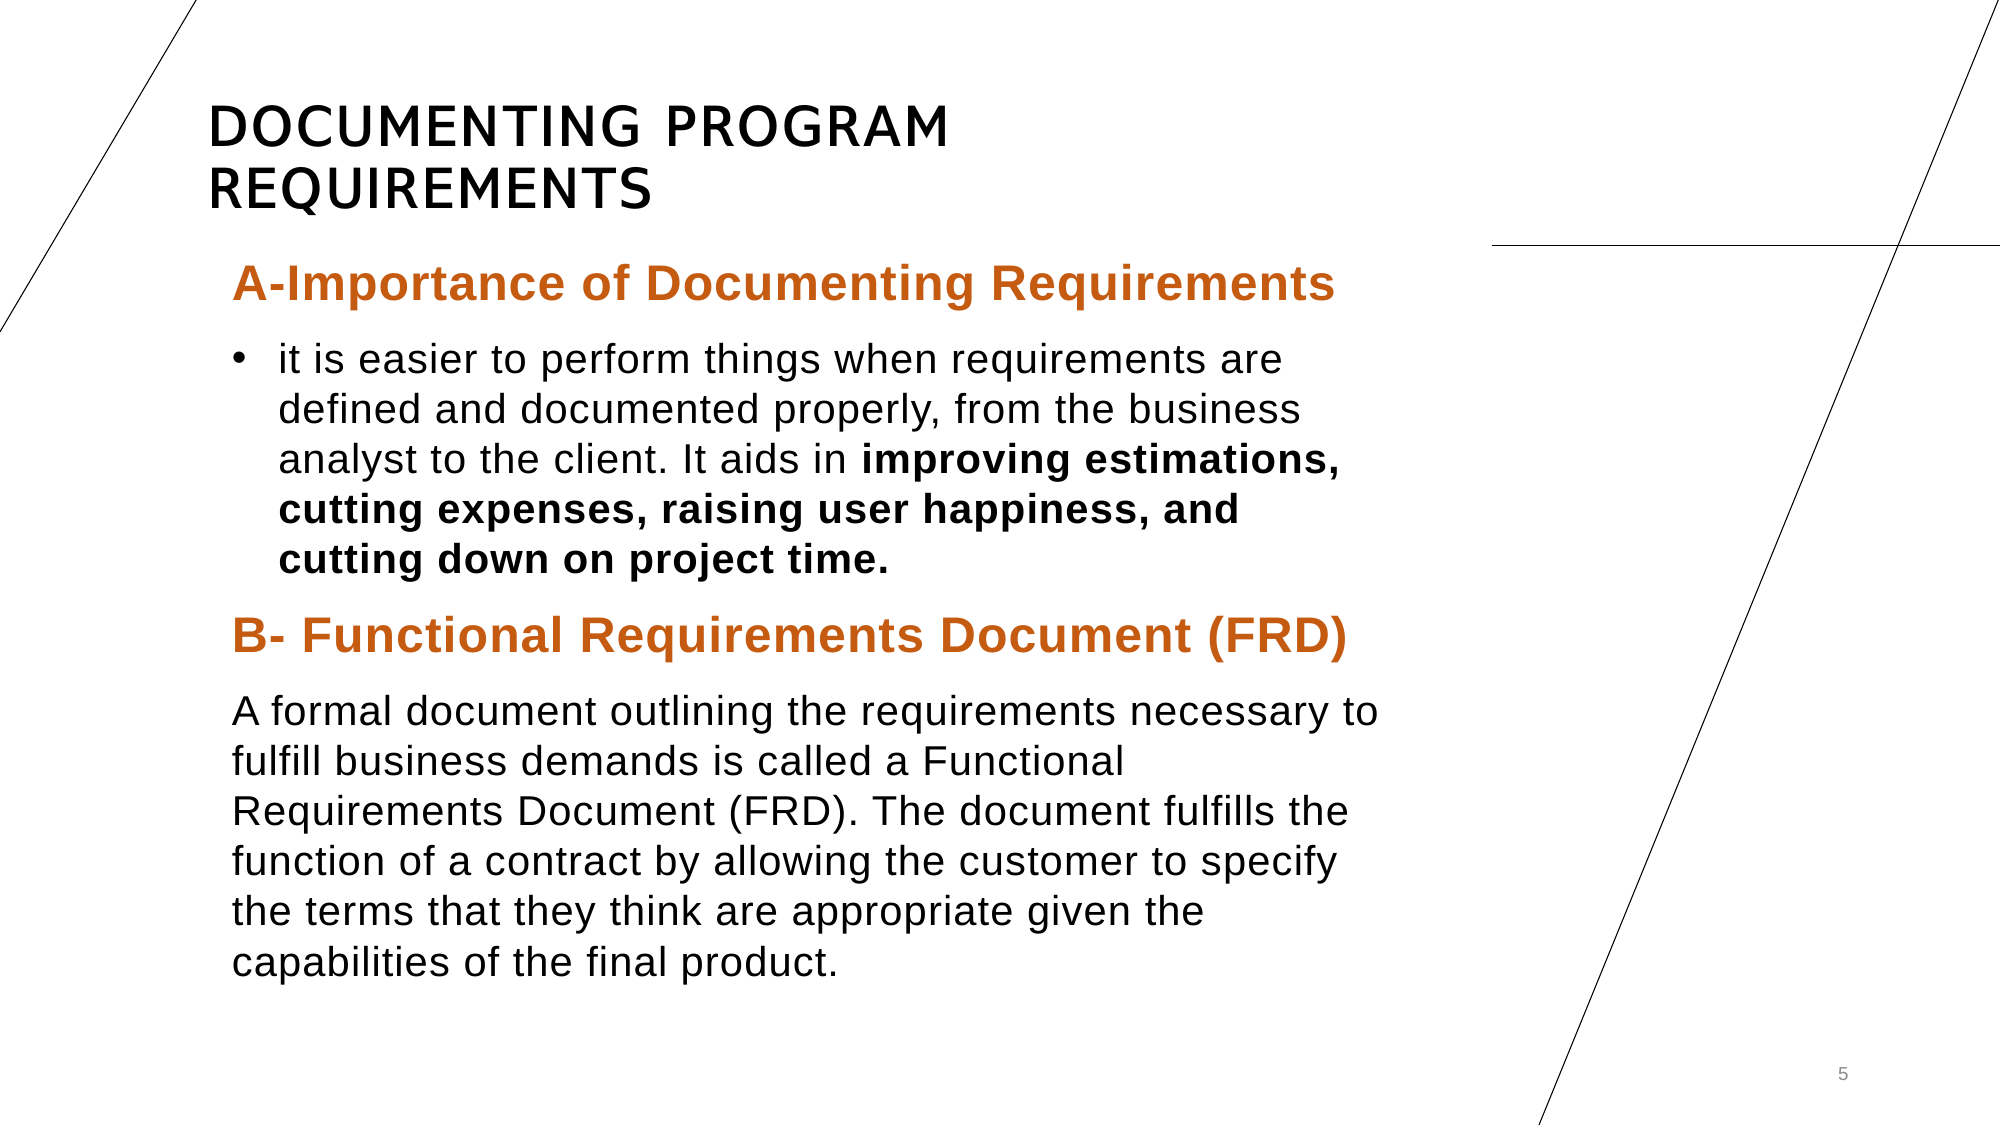

# Documenting Program Requirements
A-Importance of Documenting Requirements
it is easier to perform things when requirements are defined and documented properly, from the business analyst to the client. It aids in improving estimations, cutting expenses, raising user happiness, and cutting down on project time.
B- Functional Requirements Document (FRD)
A formal document outlining the requirements necessary to fulfill business demands is called a Functional Requirements Document (FRD). The document fulfills the function of a contract by allowing the customer to specify the terms that they think are appropriate given the capabilities of the final product.
5